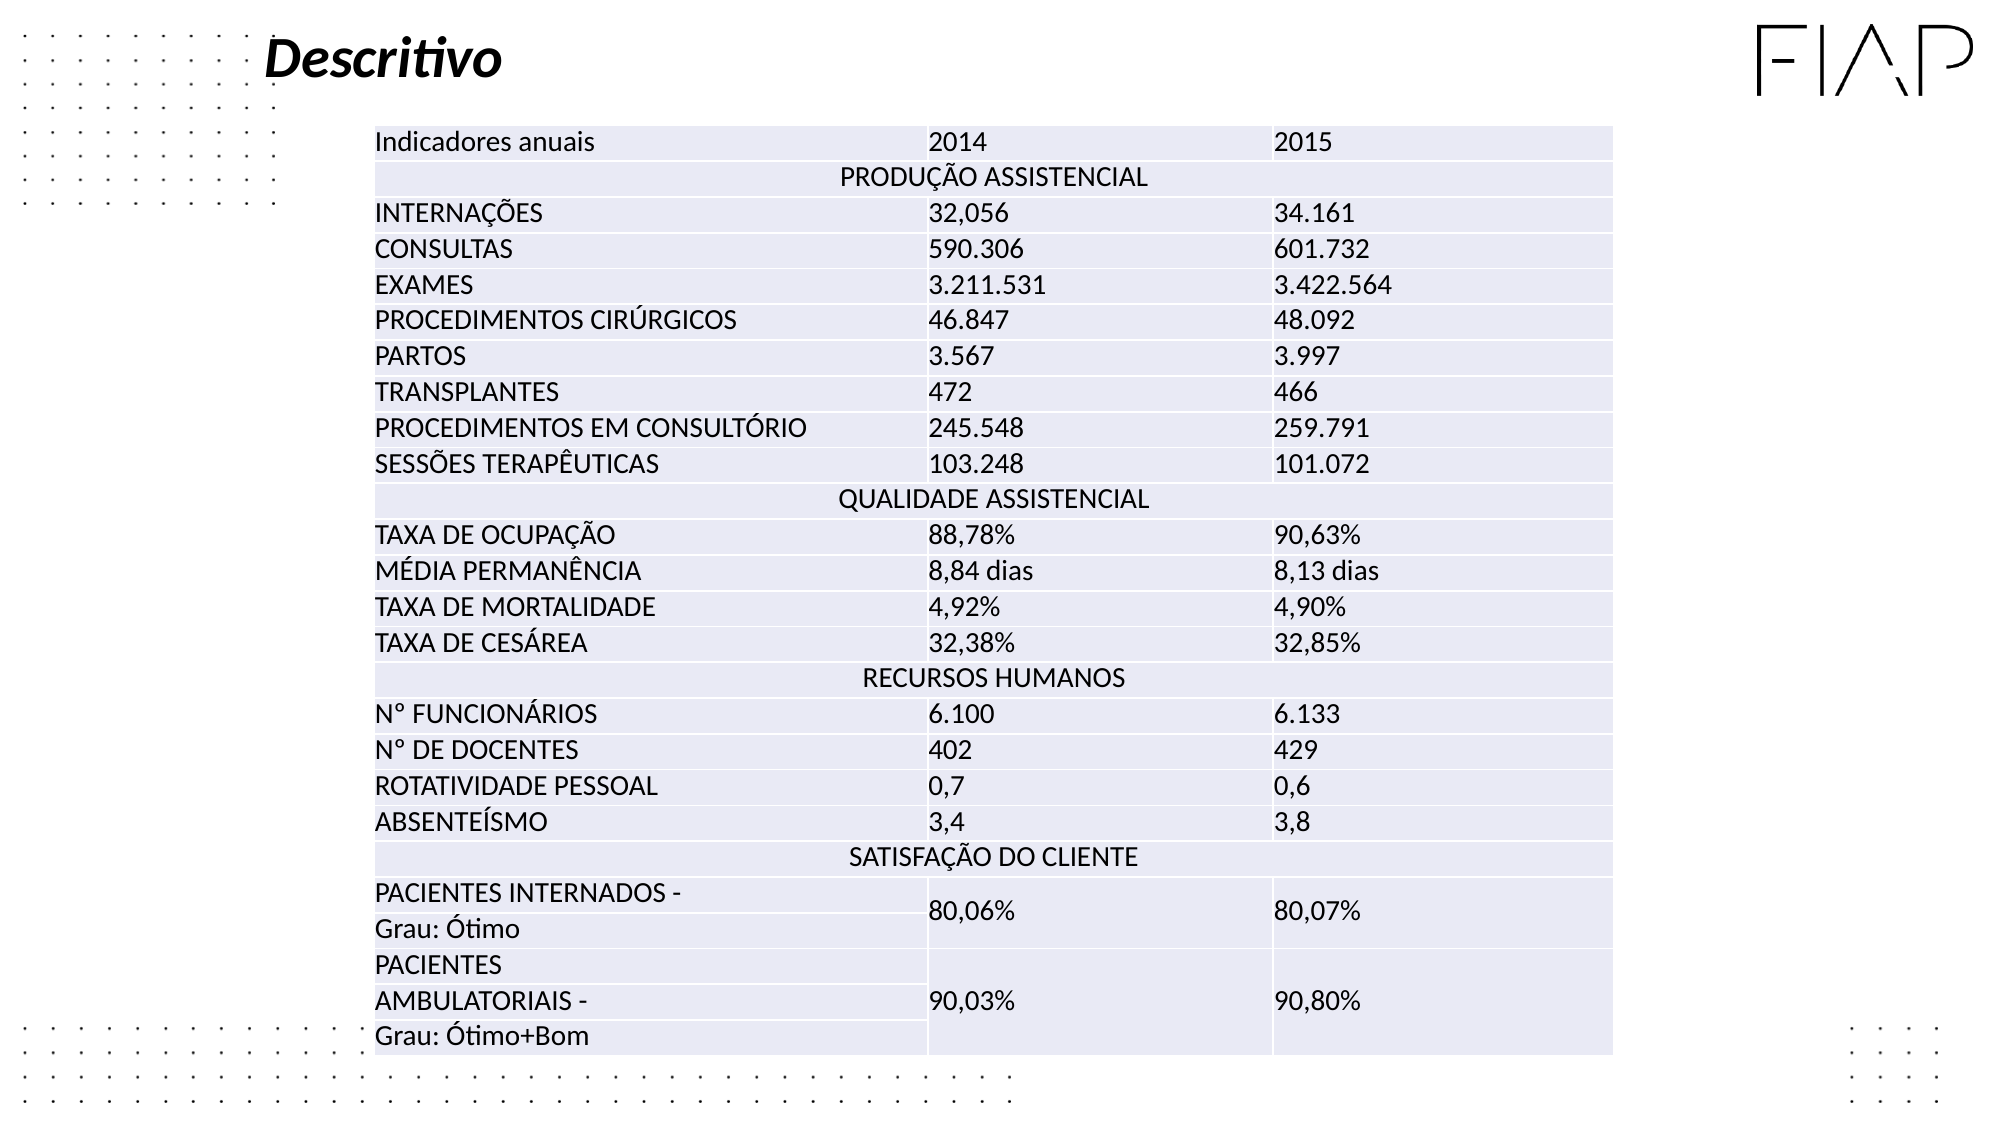

Descritivo
| Indicadores anuais | 2014 | 2015 |
| --- | --- | --- |
| PRODUÇÃO ASSISTENCIAL |  |  |
| INTERNAÇÕES | 32,056 | 34.161 |
| CONSULTAS | 590.306 | 601.732 |
| EXAMES | 3.211.531 | 3.422.564 |
| PROCEDIMENTOS CIRÚRGICOS | 46.847 | 48.092 |
| PARTOS | 3.567 | 3.997 |
| TRANSPLANTES | 472 | 466 |
| PROCEDIMENTOS EM CONSULTÓRIO | 245.548 | 259.791 |
| SESSÕES TERAPÊUTICAS | 103.248 | 101.072 |
| QUALIDADE ASSISTENCIAL |  |  |
| TAXA DE OCUPAÇÃO | 88,78% | 90,63% |
| MÉDIA PERMANÊNCIA | 8,84 dias | 8,13 dias |
| TAXA DE MORTALIDADE | 4,92% | 4,90% |
| TAXA DE CESÁREA | 32,38% | 32,85% |
| RECURSOS HUMANOS |  |  |
| Nº FUNCIONÁRIOS | 6.100 | 6.133 |
| Nº DE DOCENTES | 402 | 429 |
| ROTATIVIDADE PESSOAL | 0,7 | 0,6 |
| ABSENTEÍSMO | 3,4 | 3,8 |
| SATISFAÇÃO DO CLIENTE |  |  |
| PACIENTES INTERNADOS - | 80,06% | 80,07% |
| Grau: Ótimo |  |  |
| PACIENTES | 90,03% | 90,80% |
| AMBULATORIAIS - |  |  |
| Grau: Ótimo+Bom |  |  |